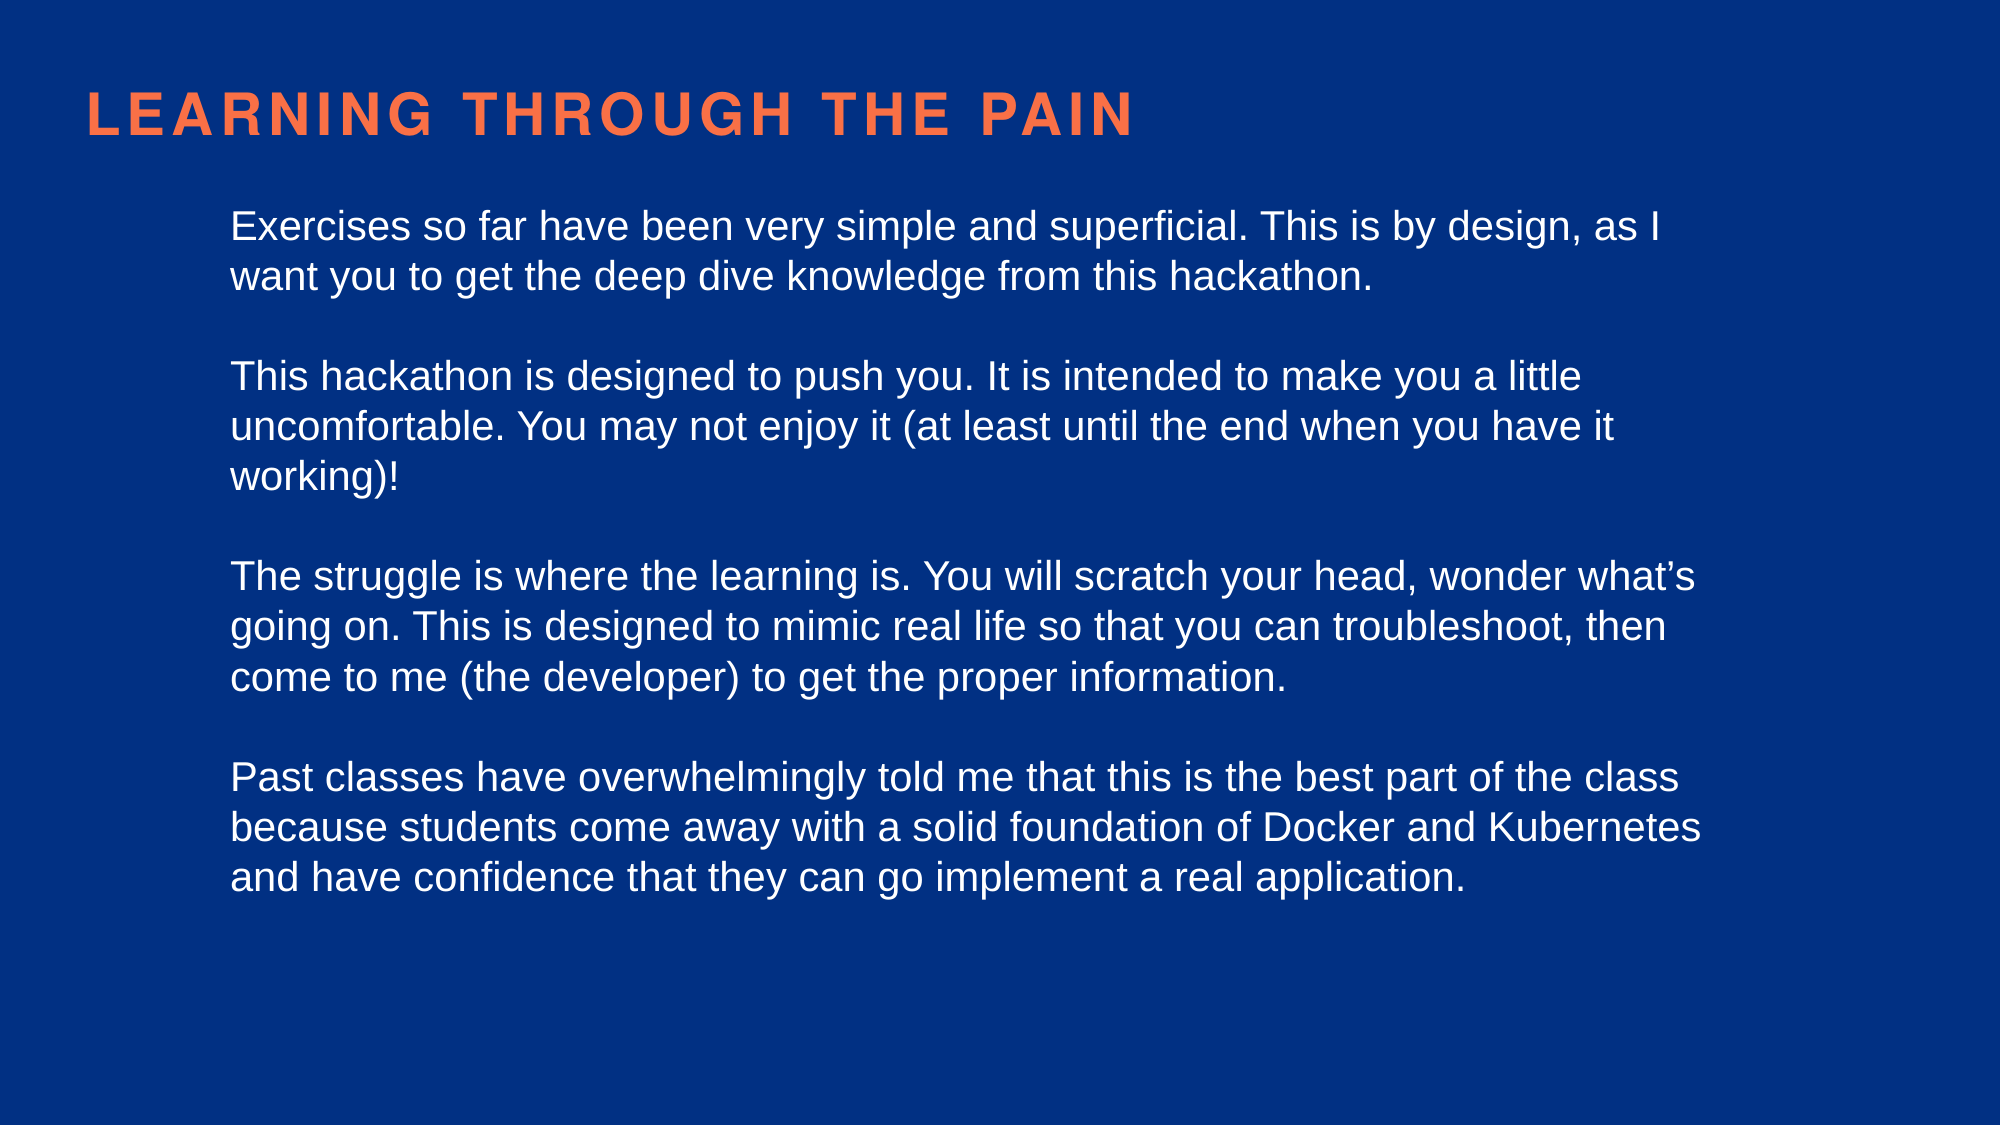

Learning through the pain
Exercises so far have been very simple and superficial. This is by design, as I want you to get the deep dive knowledge from this hackathon.

This hackathon is designed to push you. It is intended to make you a little uncomfortable. You may not enjoy it (at least until the end when you have it working)!

The struggle is where the learning is. You will scratch your head, wonder what’s going on. This is designed to mimic real life so that you can troubleshoot, then come to me (the developer) to get the proper information.

Past classes have overwhelmingly told me that this is the best part of the class because students come away with a solid foundation of Docker and Kubernetes and have confidence that they can go implement a real application.